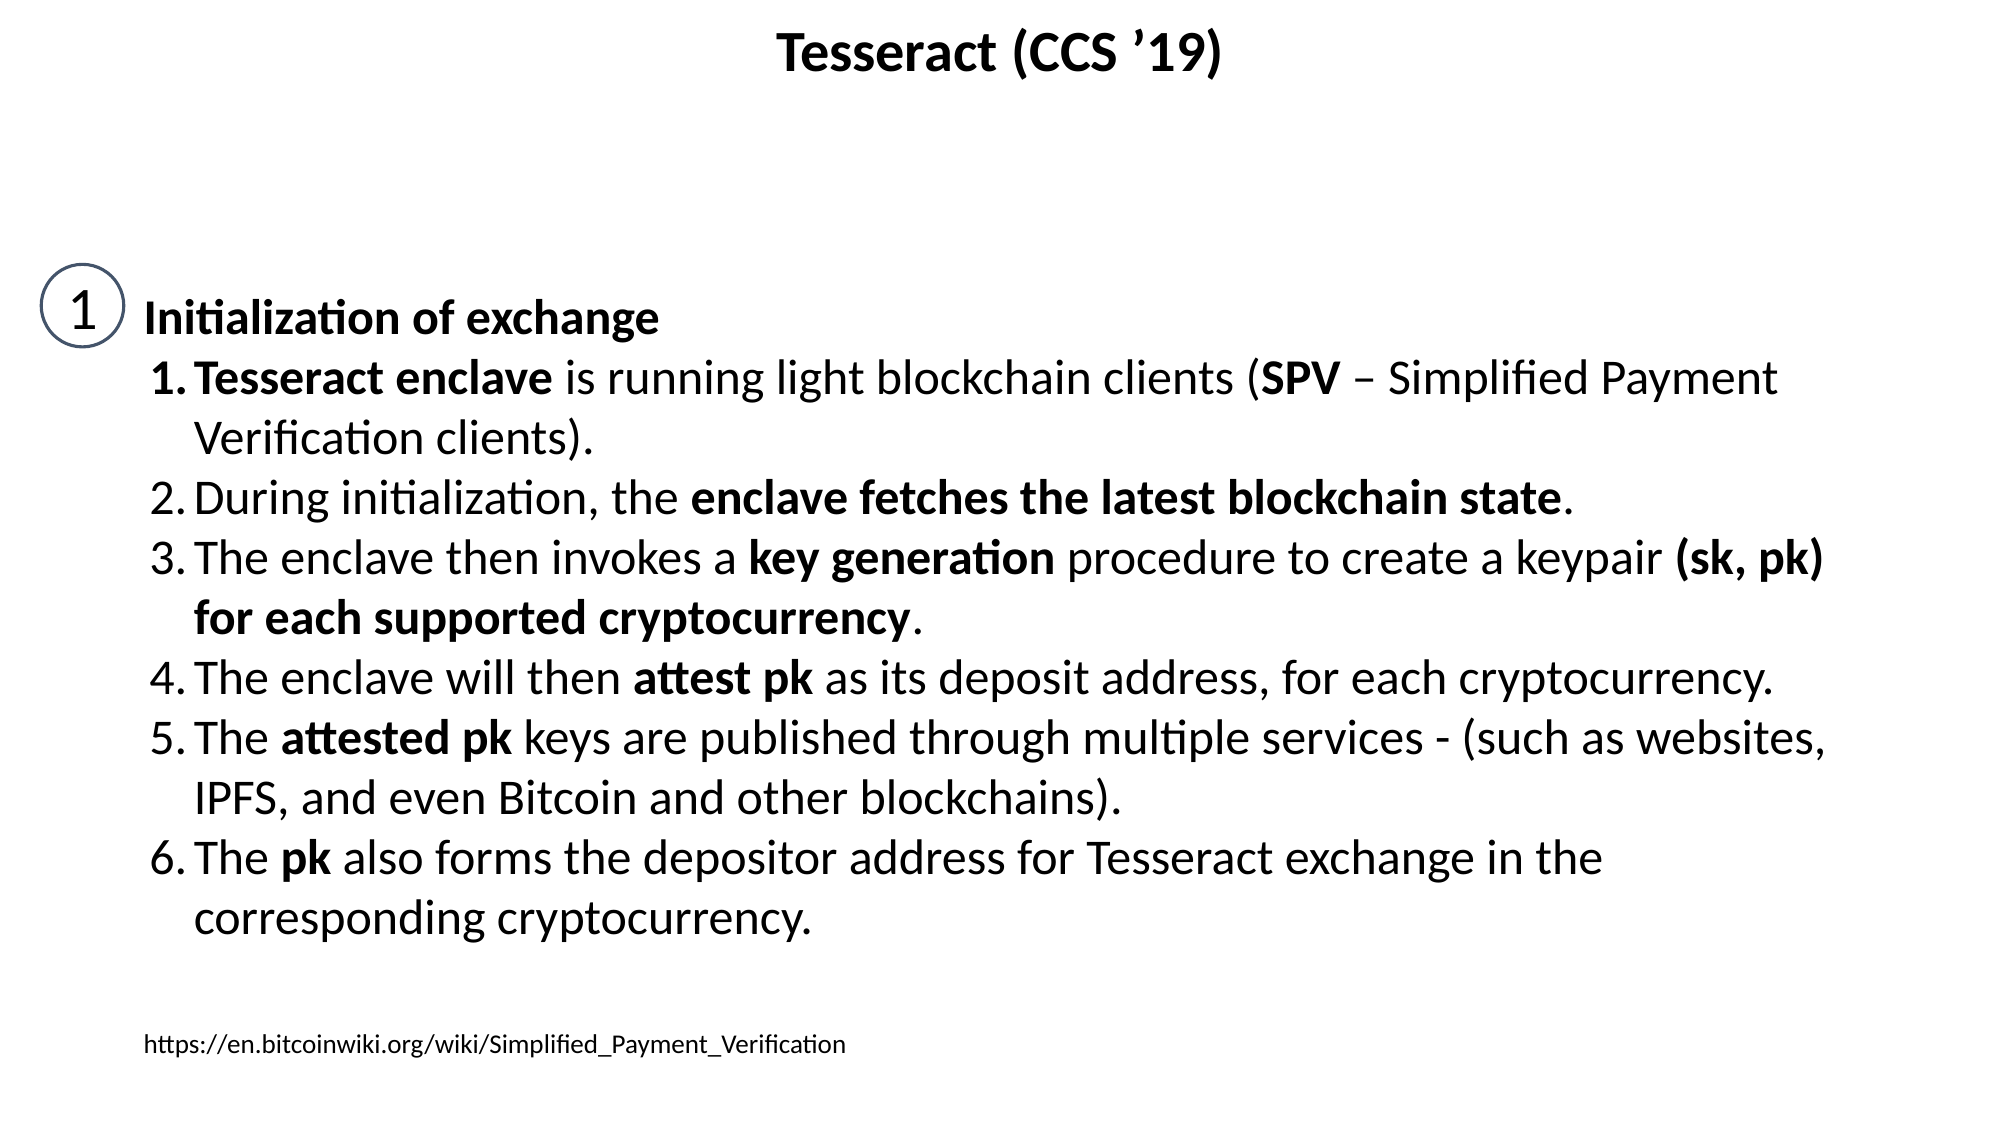

Tesseract (CCS ’19)
# Tesseract - Steps
Initialization of exchange
Tesseract enclave is running light blockchain clients (SPV – Simplified Payment Verification clients).
During initialization, the enclave fetches the latest blockchain state.
The enclave then invokes a key generation procedure to create a keypair (sk, pk) for each supported cryptocurrency.
The enclave will then attest pk as its deposit address, for each cryptocurrency.
The attested pk keys are published through multiple services - (such as websites, IPFS, and even Bitcoin and other blockchains).
The pk also forms the depositor address for Tesseract exchange in the corresponding cryptocurrency.
1
https://en.bitcoinwiki.org/wiki/Simplified_Payment_Verification